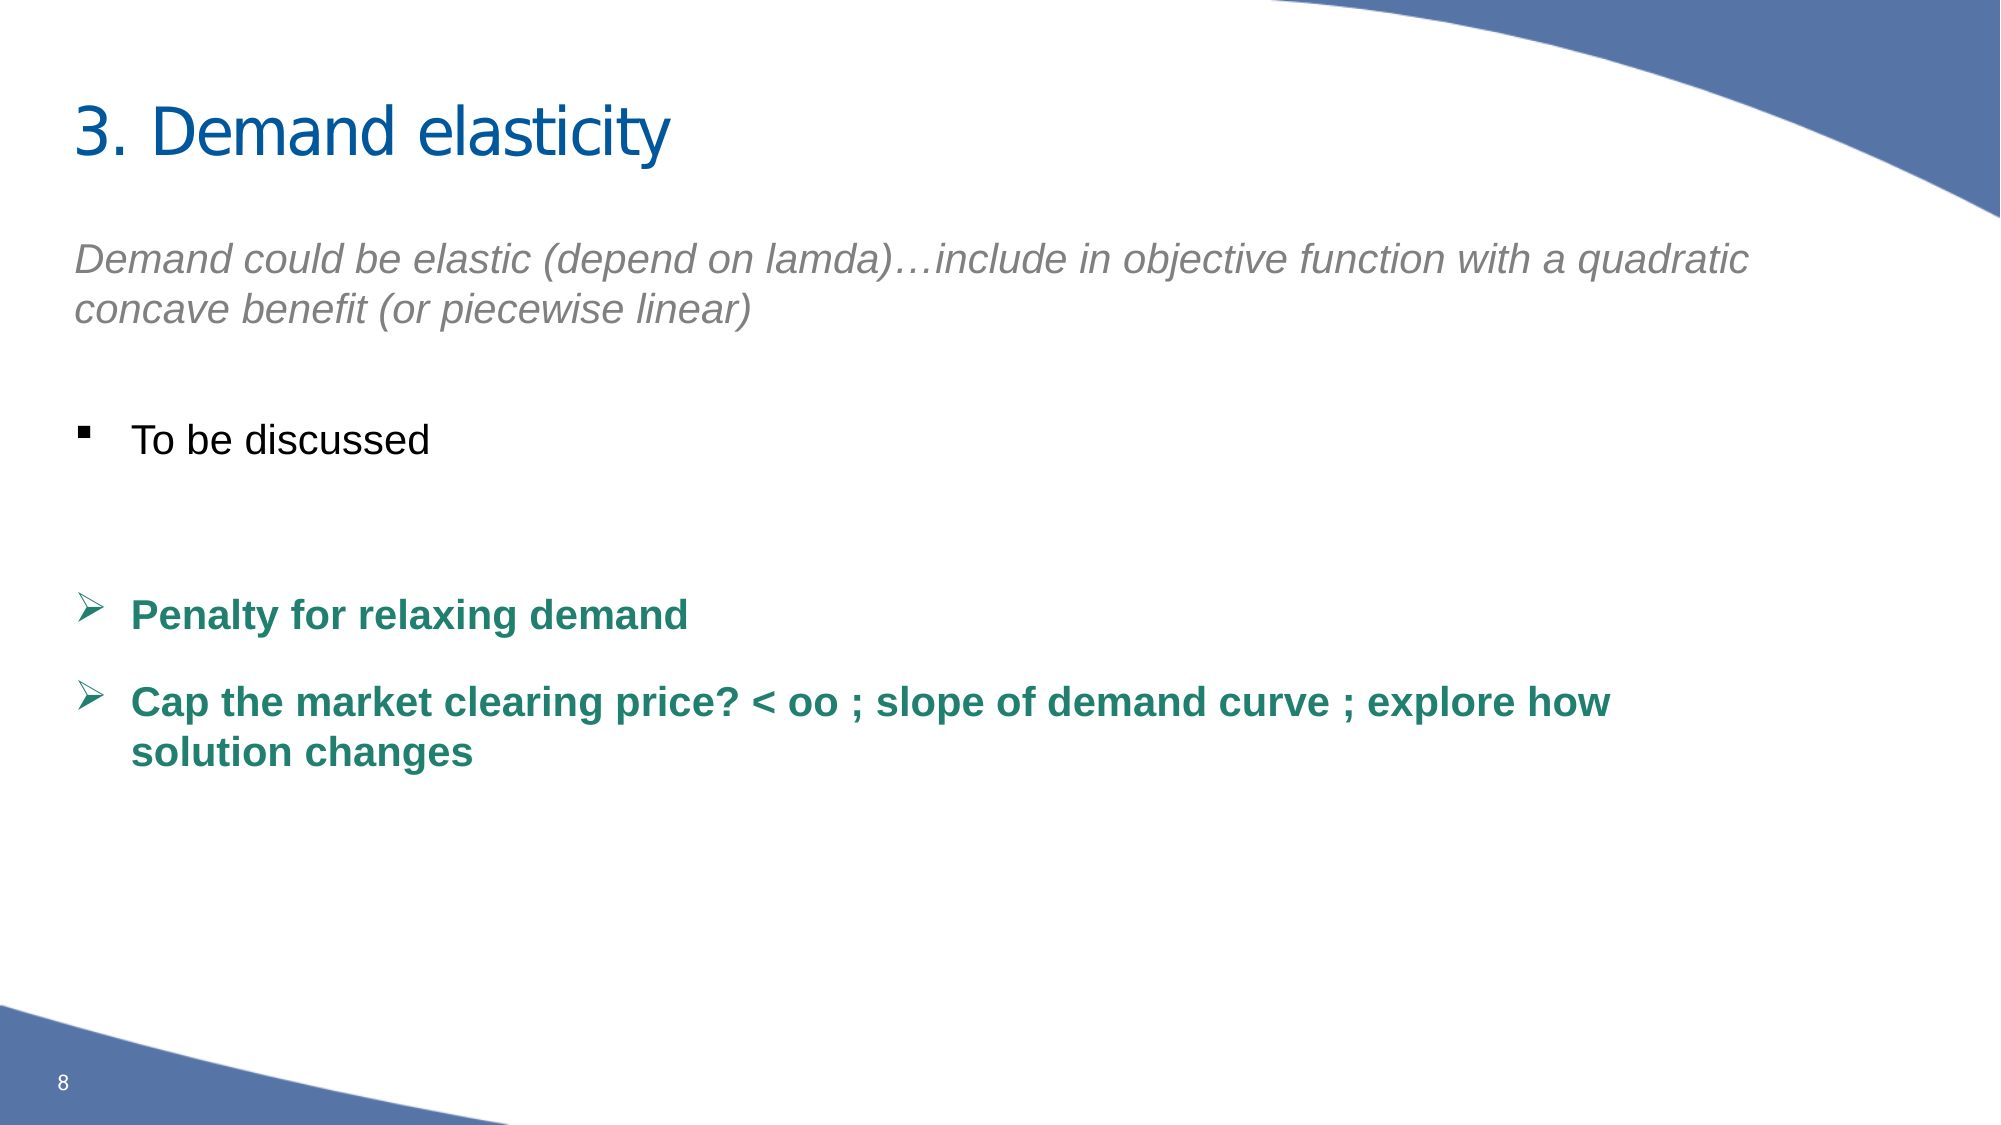

# 3. Demand elasticity
Demand could be elastic (depend on lamda)…include in objective function with a quadratic concave benefit (or piecewise linear)

To be discussed

Penalty for relaxing demand
Cap the market clearing price? < oo ; slope of demand curve ; explore how solution changes

8